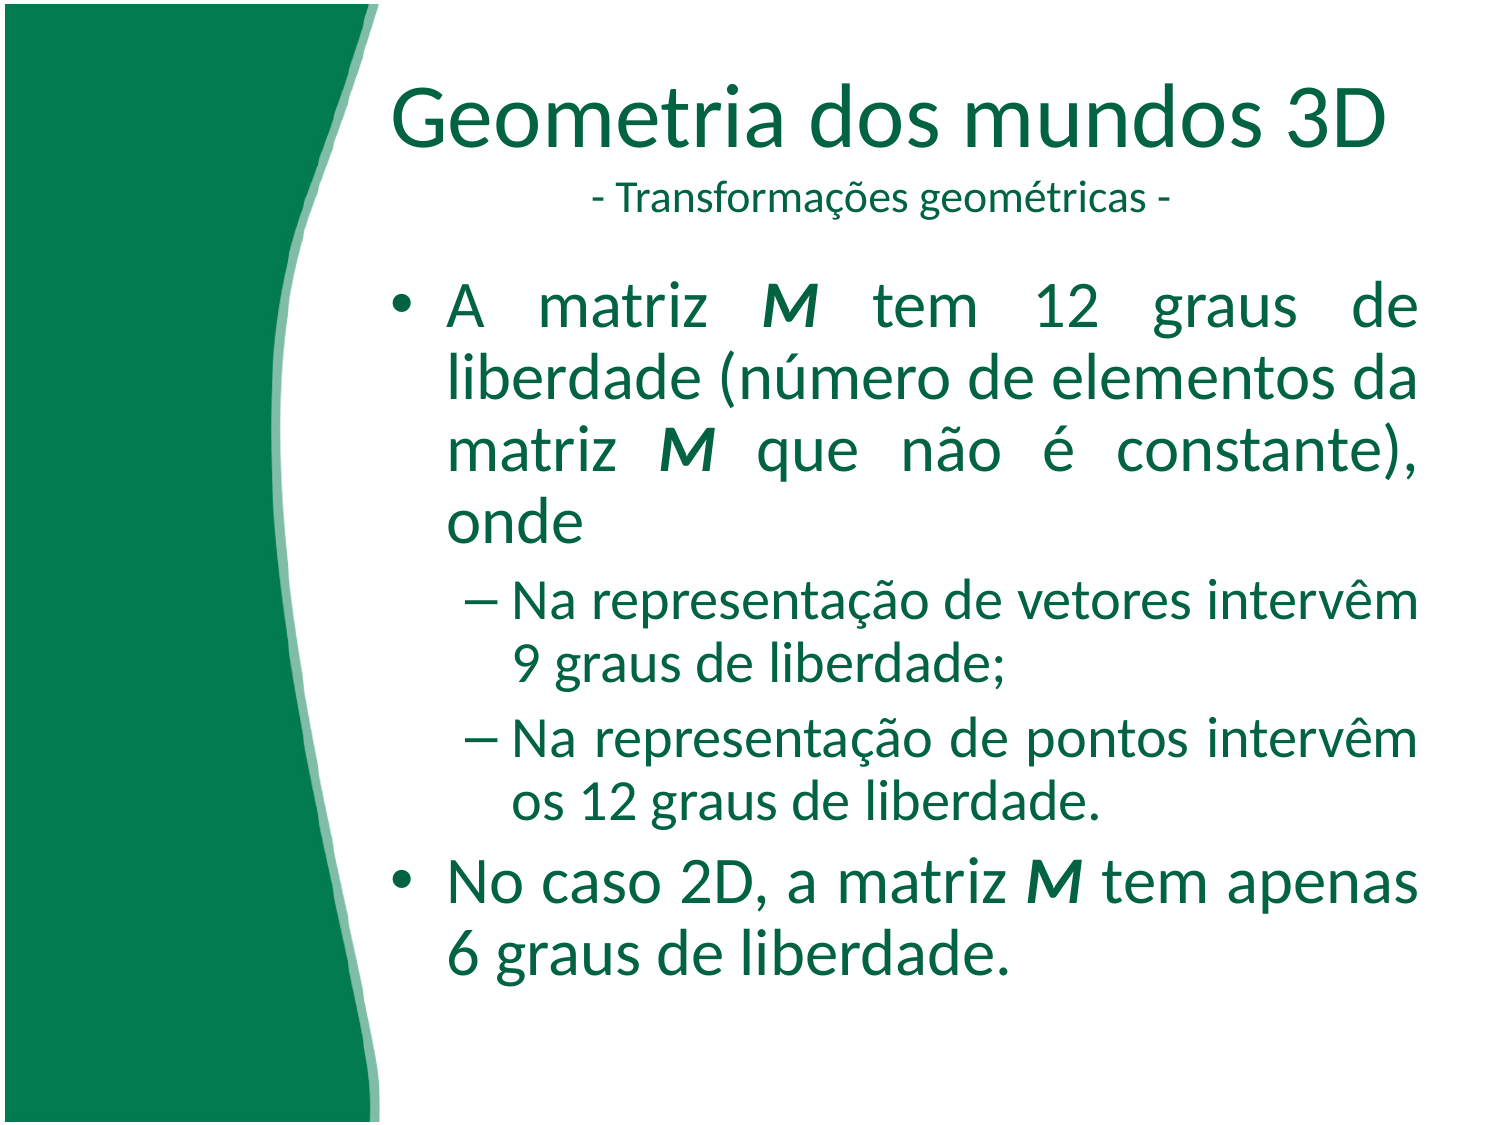

# Geometria dos mundos 3D - Transformações geométricas -
A matriz M tem 12 graus de liberdade (número de elementos da matriz M que não é constante), onde
Na representação de vetores intervêm 9 graus de liberdade;
Na representação de pontos intervêm os 12 graus de liberdade.
No caso 2D, a matriz M tem apenas 6 graus de liberdade.